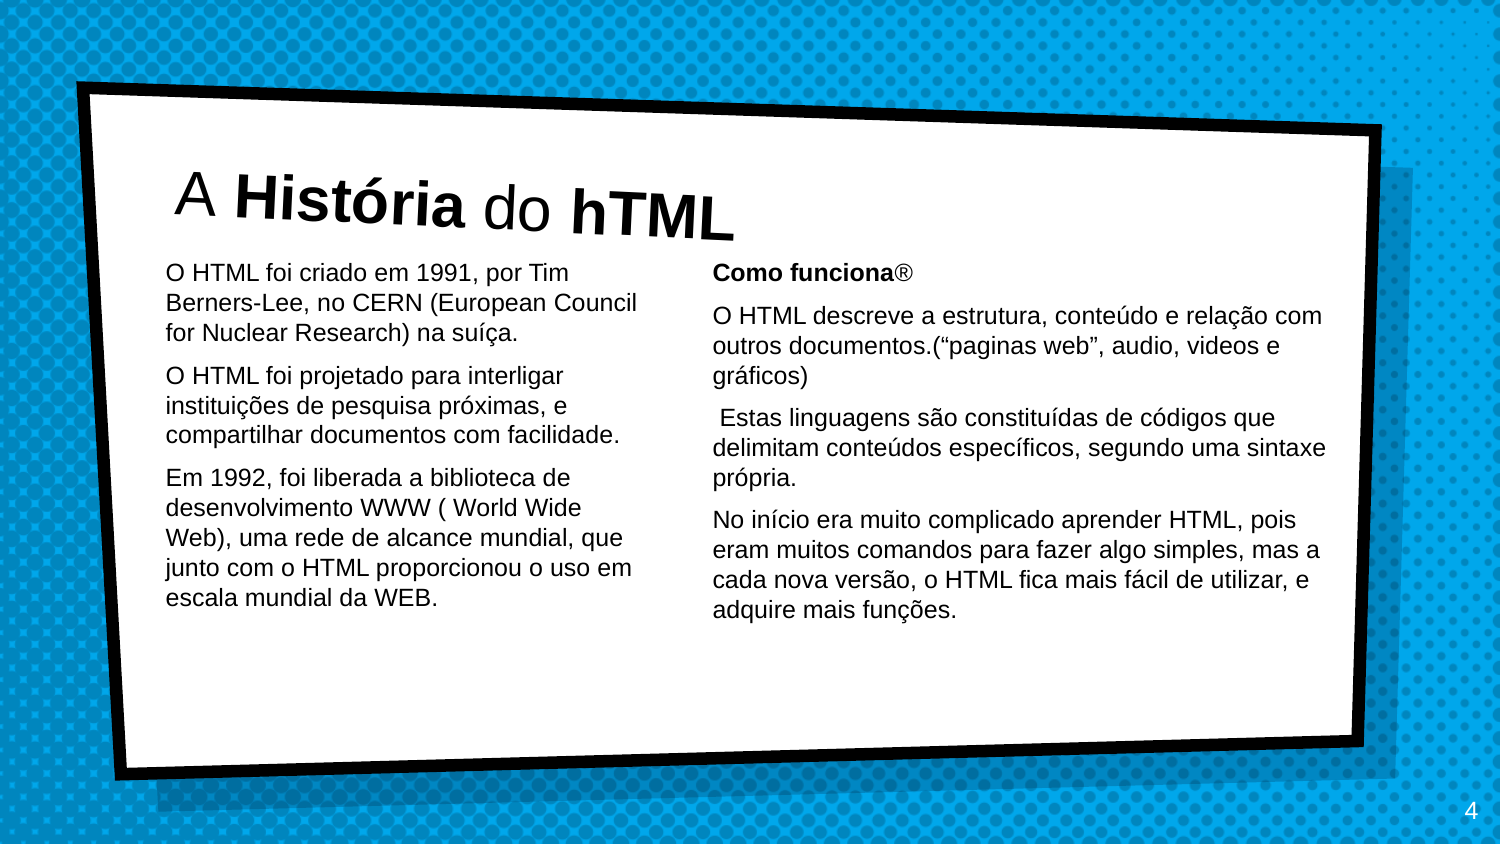

# A História do hTML
O HTML foi criado em 1991, por Tim Berners-Lee, no CERN (European Council for Nuclear Research) na suíça.
O HTML foi projetado para interligar instituições de pesquisa próximas, e compartilhar documentos com facilidade.
Em 1992, foi liberada a biblioteca de desenvolvimento WWW ( World Wide Web), uma rede de alcance mundial, que junto com o HTML proporcionou o uso em escala mundial da WEB.

Como funciona®
O HTML descreve a estrutura, conteúdo e relação com outros documentos.(“paginas web”, audio, videos e gráficos)
 Estas linguagens são constituídas de códigos que delimitam conteúdos específicos, segundo uma sintaxe própria.
No início era muito complicado aprender HTML, pois eram muitos comandos para fazer algo simples, mas a cada nova versão, o HTML fica mais fácil de utilizar, e adquire mais funções.
4